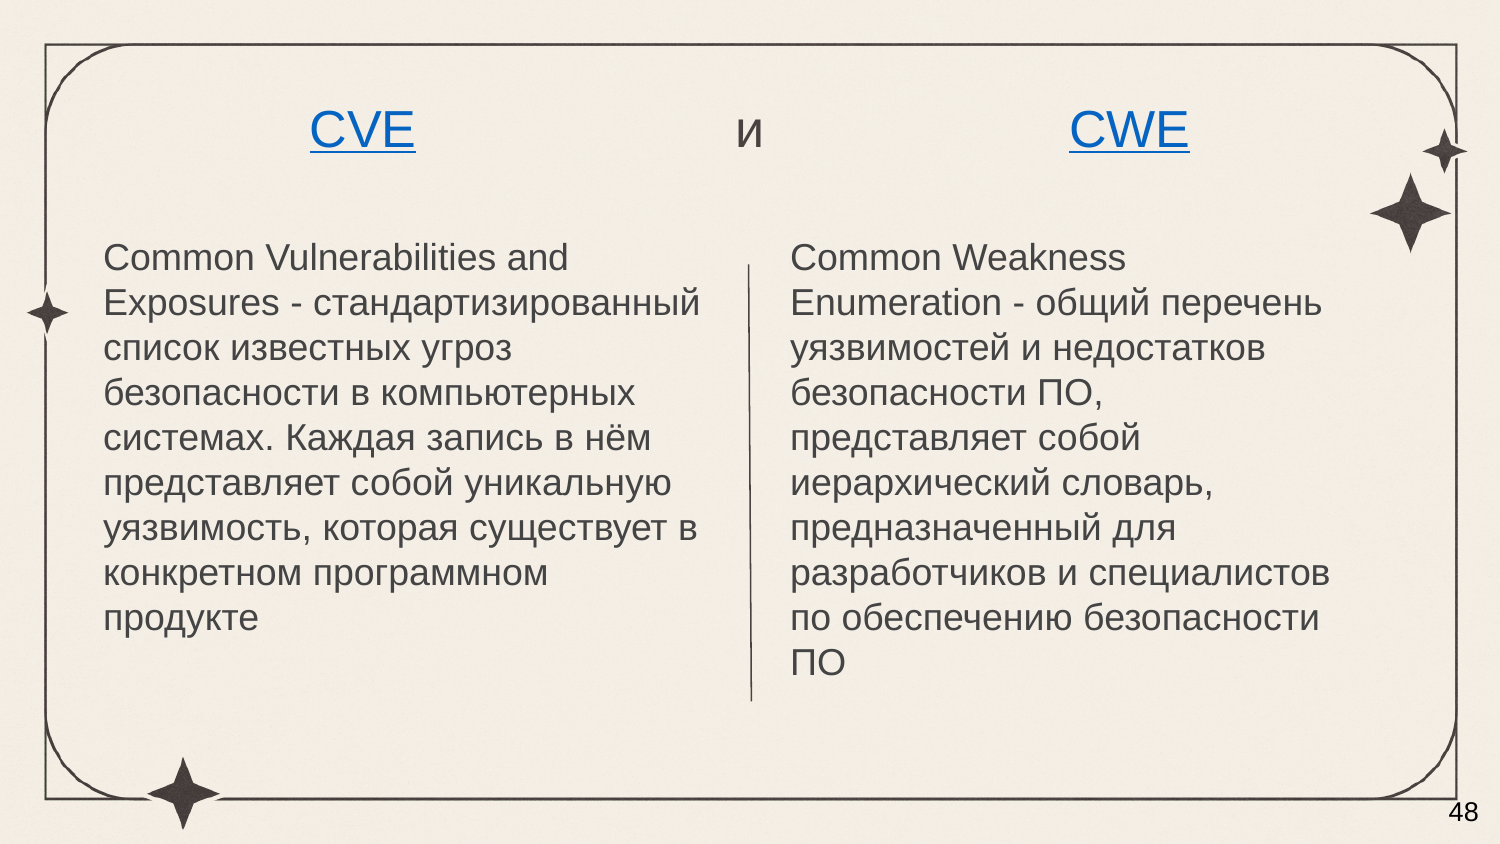

CVE                      и                     CWE
Common Vulnerabilities and Exposures - cтандартизированный список известных угроз безопасности в компьютерных системах. Каждая запись в нём представляет собой уникальную уязвимость, которая существует в конкретном программном продукте
Common Weakness Enumeration - общий перечень уязвимостей и недостатков безопасности ПО, представляет собой иерархический словарь, предназначенный для разработчиков и специалистов по обеспечению безопасности ПО
48